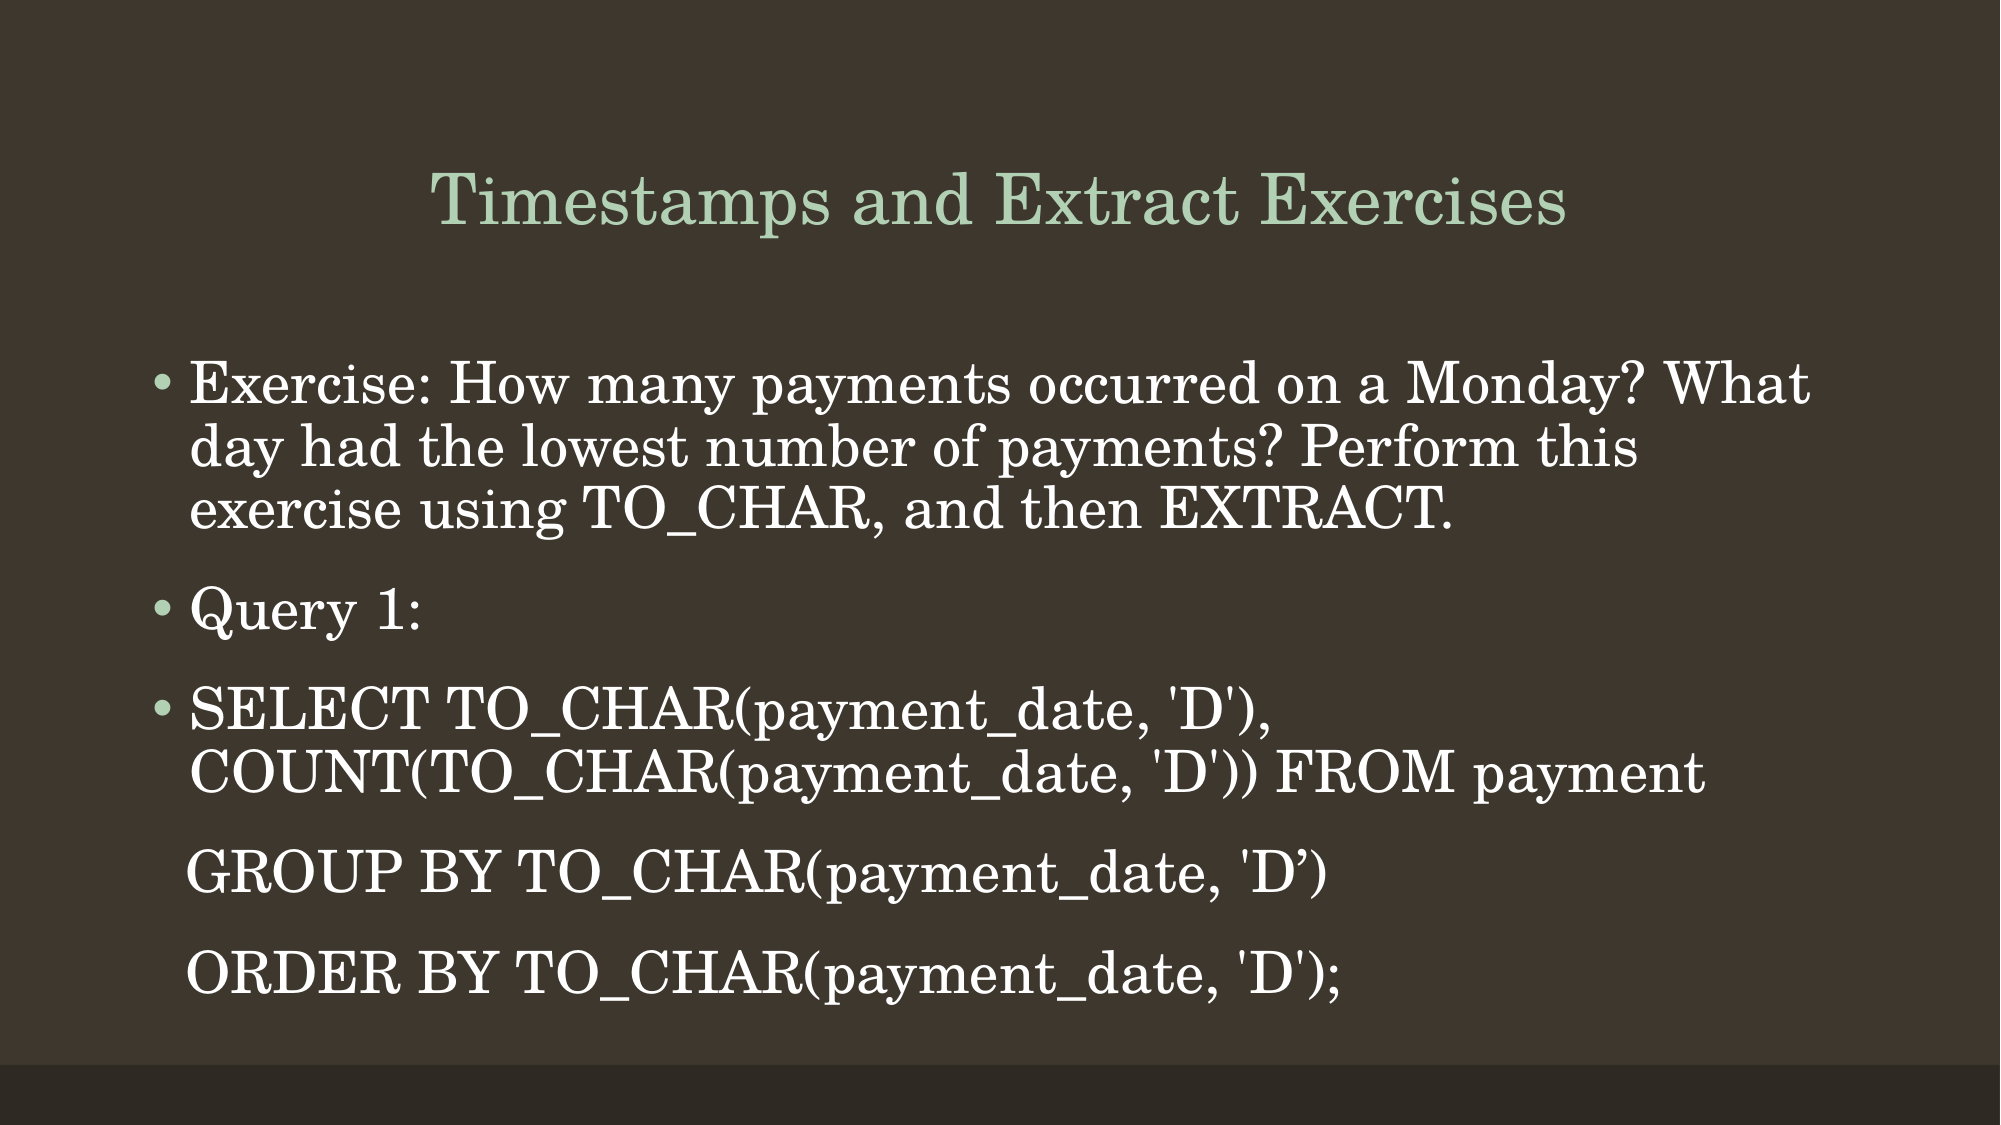

# Timestamps and Extract Exercises
Exercise: How many payments occurred on a Monday? What day had the lowest number of payments? Perform this exercise using TO_CHAR, and then EXTRACT.
Query 1:
SELECT TO_CHAR(payment_date, 'D'), COUNT(TO_CHAR(payment_date, 'D')) FROM payment
  GROUP BY TO_CHAR(payment_date, 'D’)
  ORDER BY TO_CHAR(payment_date, 'D');